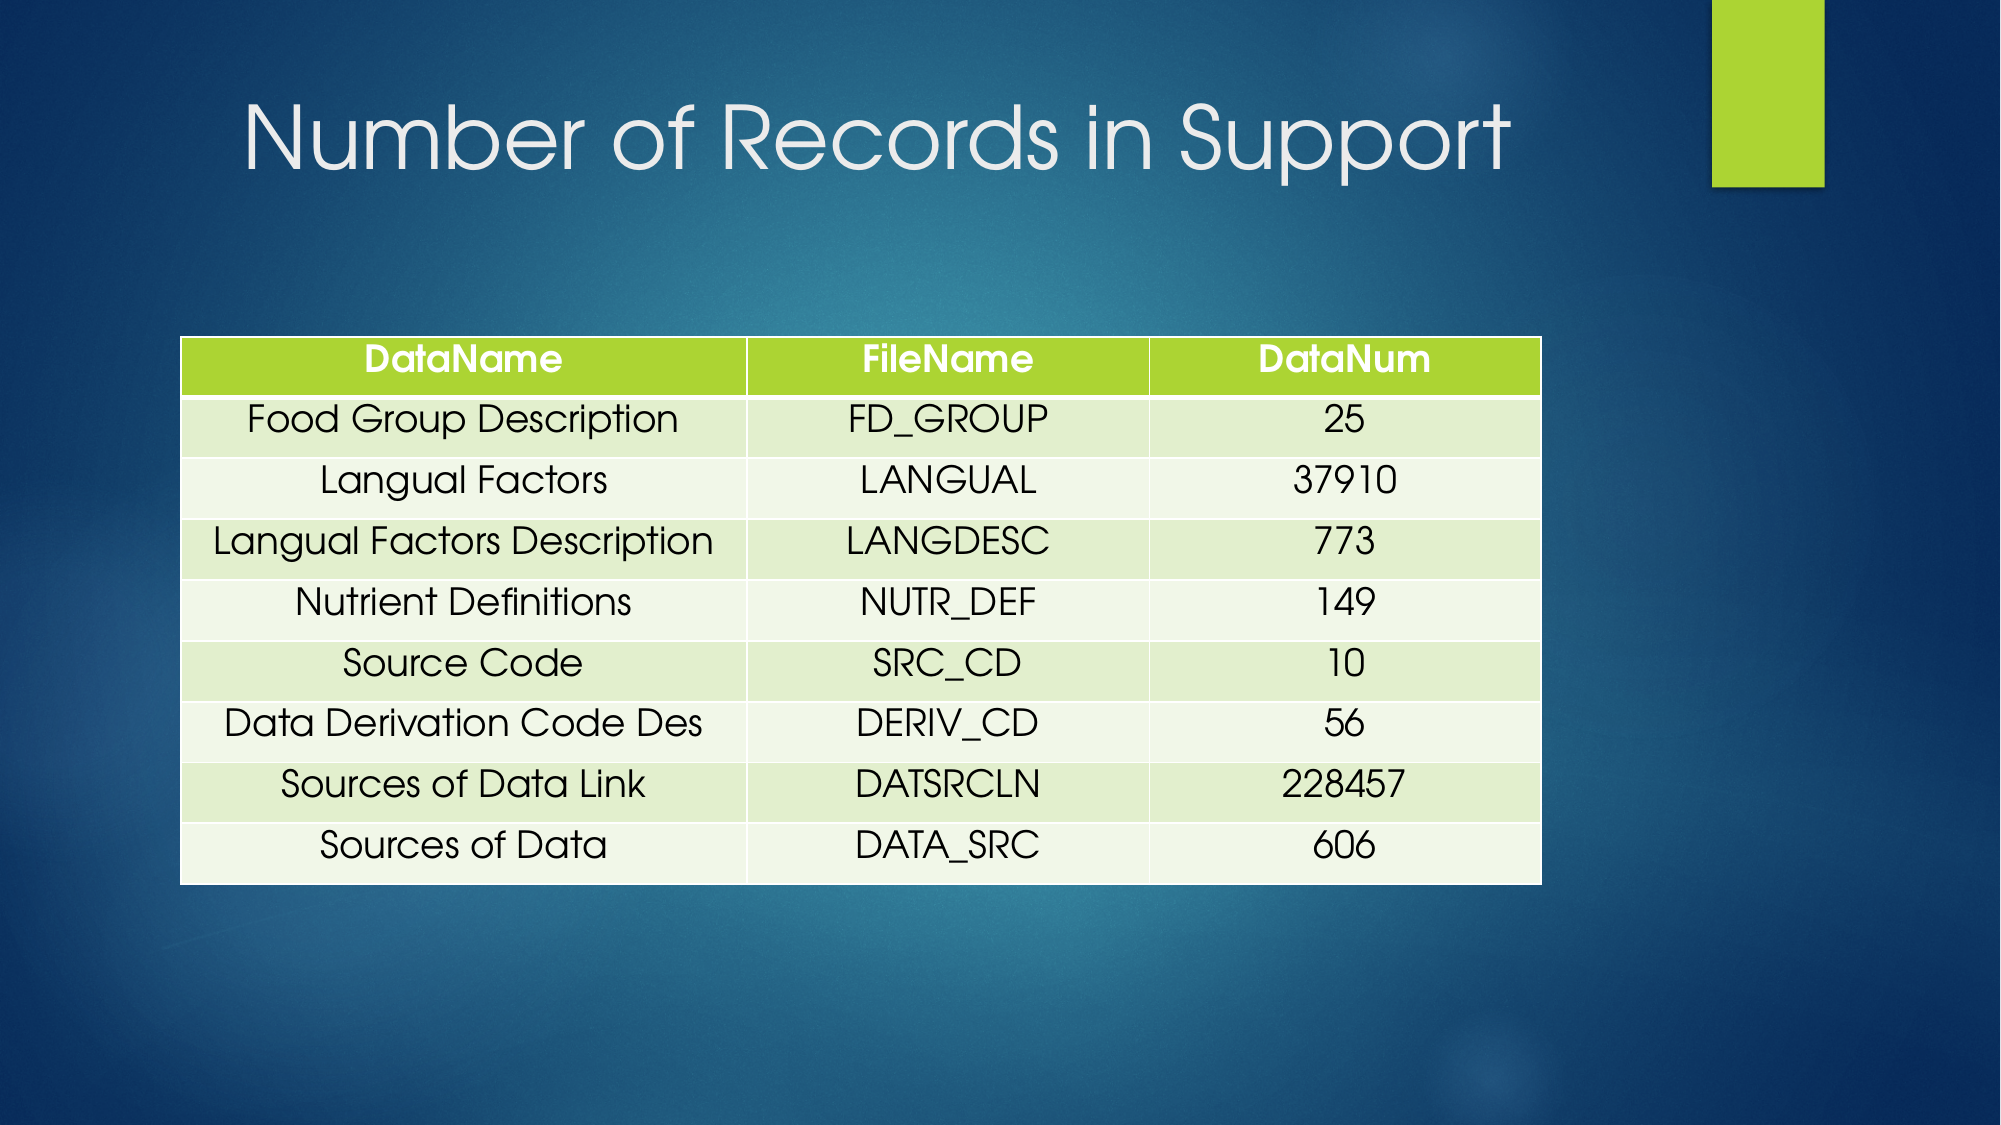

# Number of Records in Support
| DataName | FileName | DataNum |
| --- | --- | --- |
| Food Group Description | FD\_GROUP | 25 |
| Langual Factors | LANGUAL | 37910 |
| Langual Factors Description | LANGDESC | 773 |
| Nutrient Definitions | NUTR\_DEF | 149 |
| Source Code | SRC\_CD | 10 |
| Data Derivation Code Des | DERIV\_CD | 56 |
| Sources of Data Link | DATSRCLN | 228457 |
| Sources of Data | DATA\_SRC | 606 |